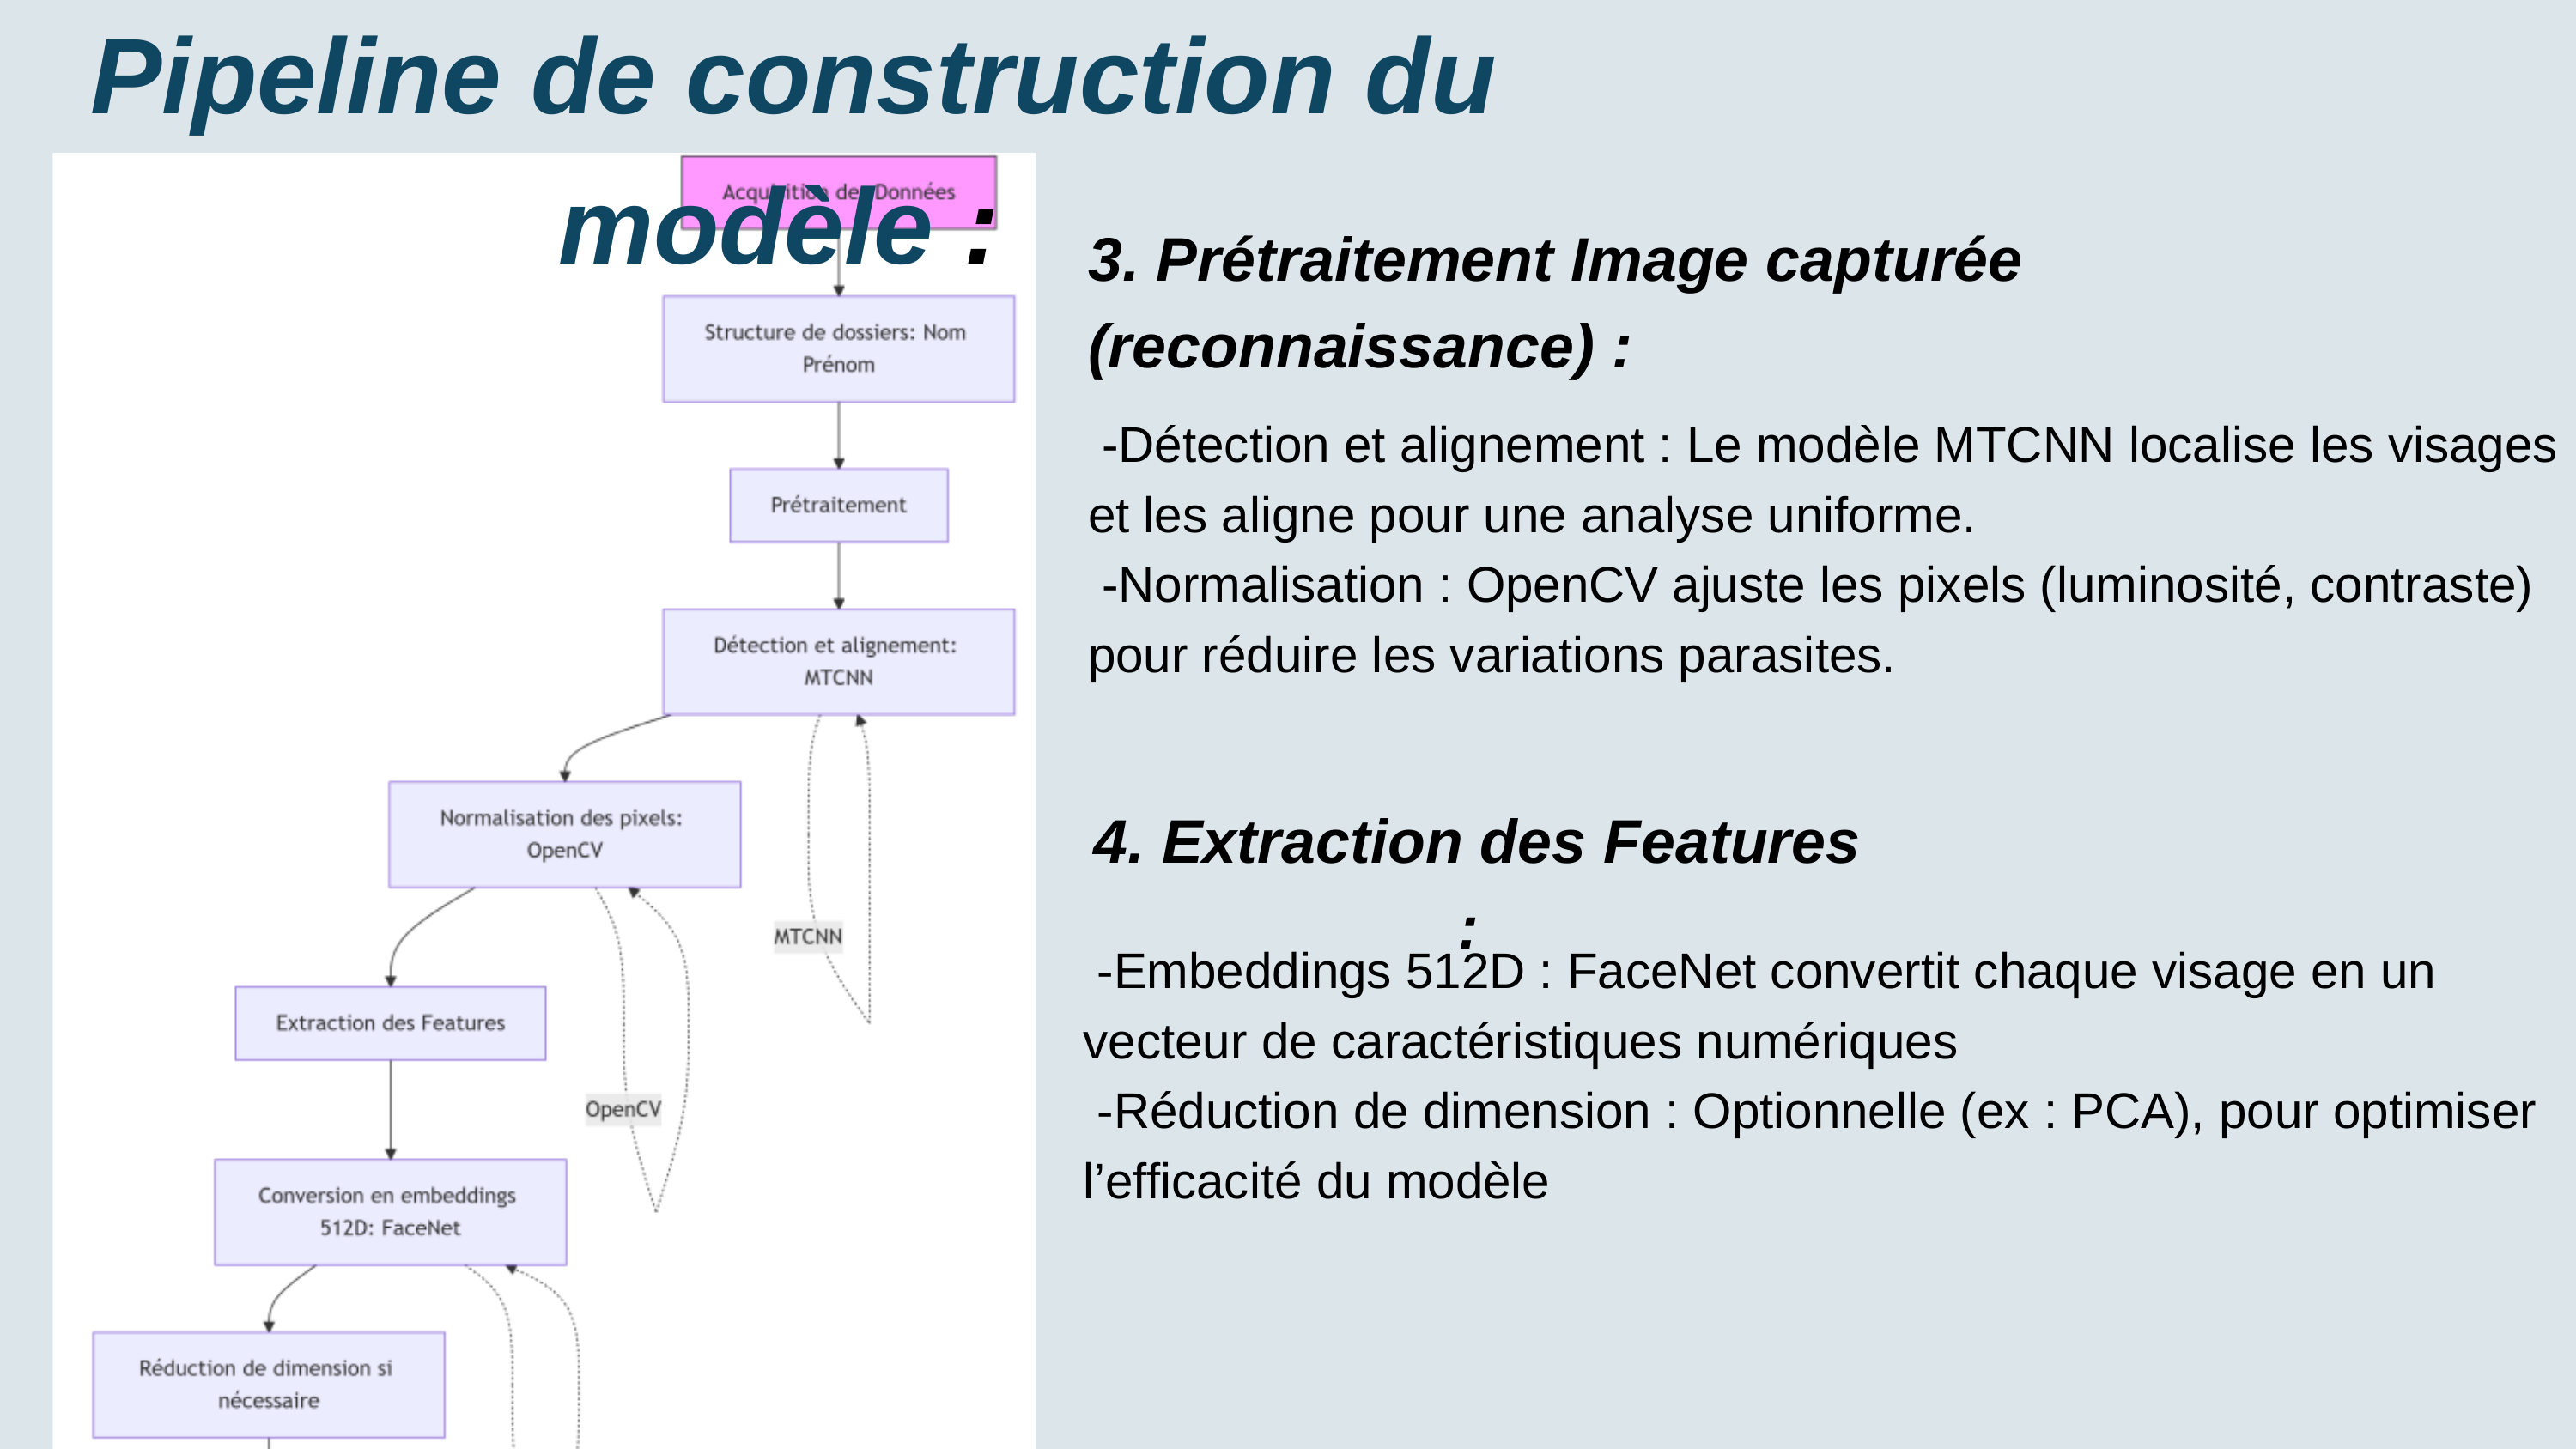

Pipeline de construction du modèle :

3. Prétraitement Image capturée (reconnaissance) :
 -Détection et alignement : Le modèle MTCNN localise les visages et les aligne pour une analyse uniforme.
 -Normalisation : OpenCV ajuste les pixels (luminosité, contraste) pour réduire les variations parasites.
4. Extraction des Features :
 -Embeddings 512D : FaceNet convertit chaque visage en un vecteur de caractéristiques numériques
 -Réduction de dimension : Optionnelle (ex : PCA), pour optimiser l’efficacité du modèle